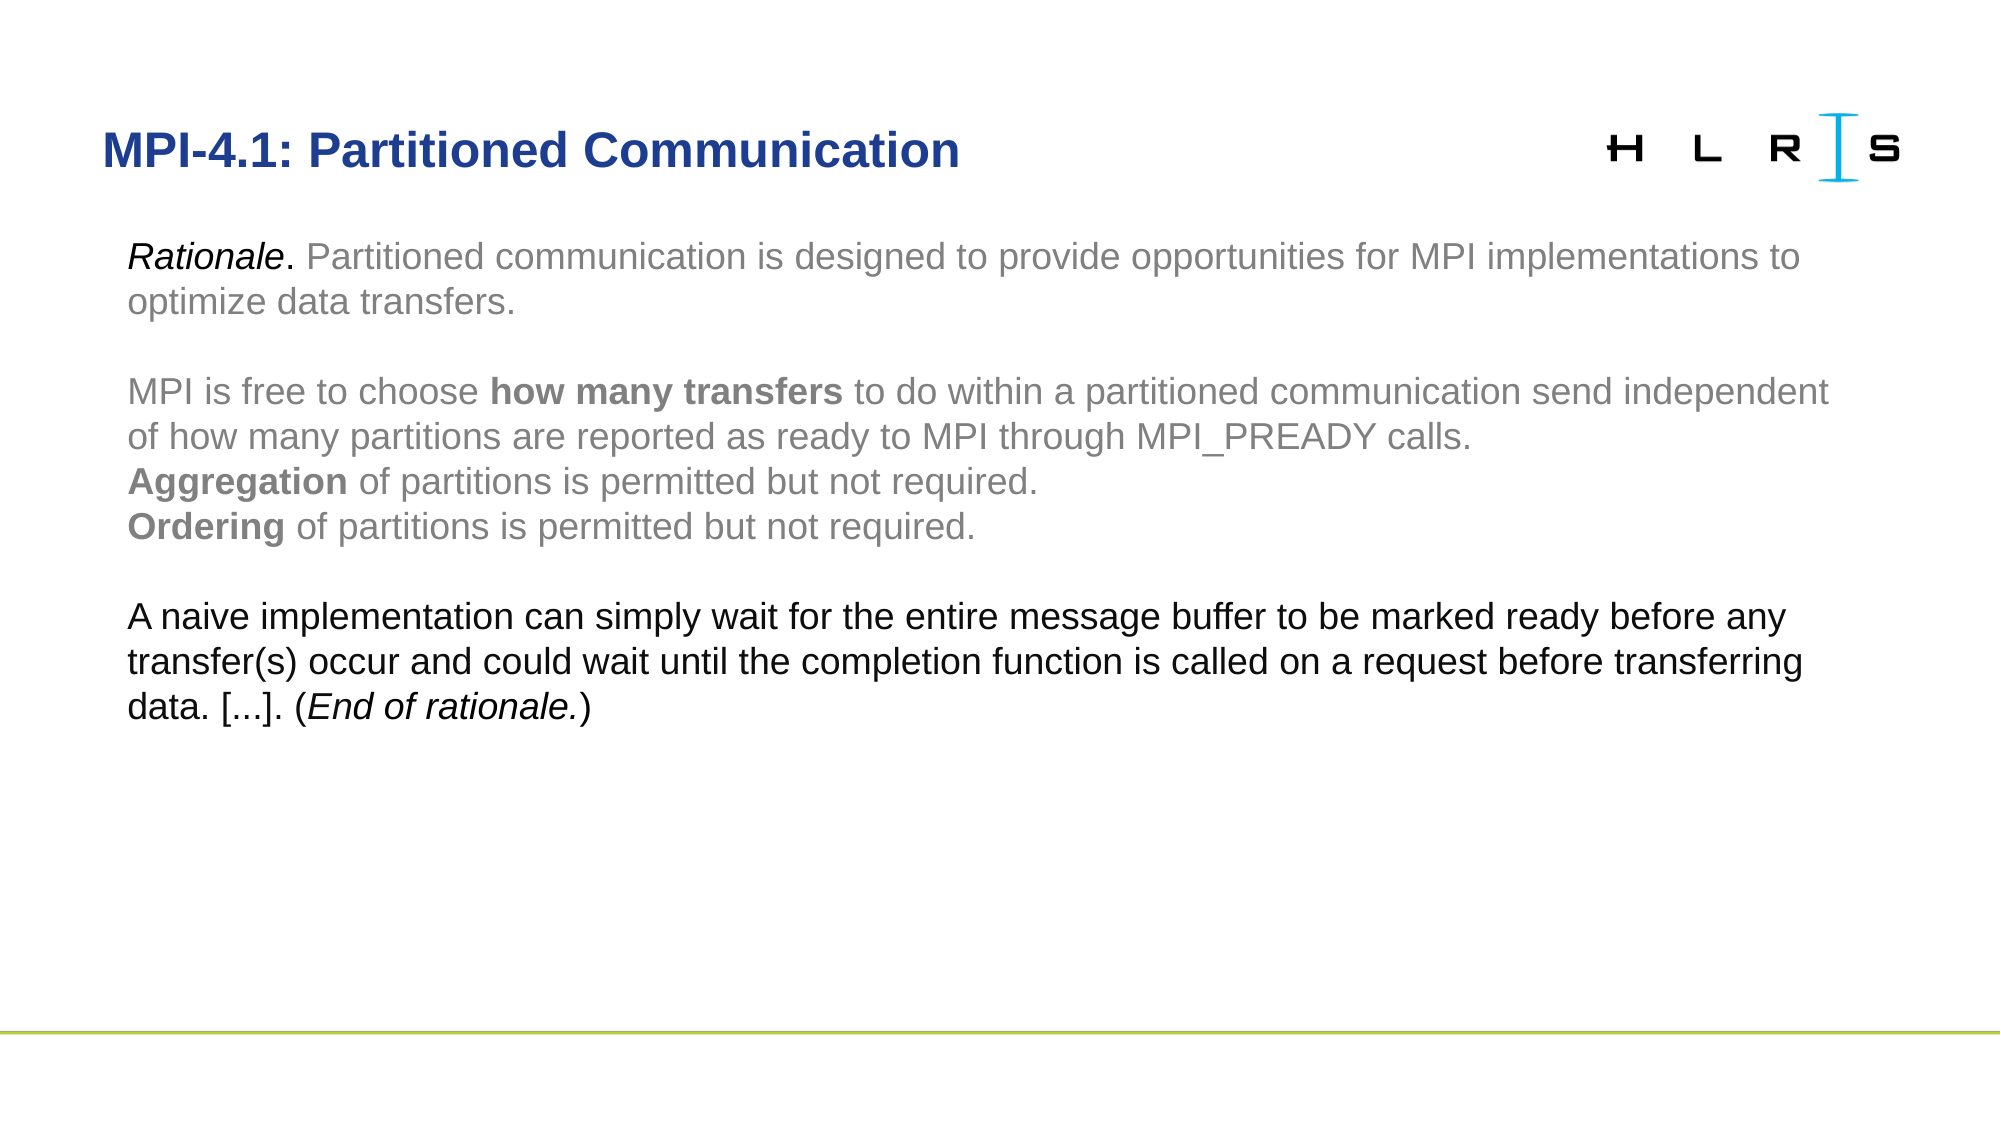

# MPI-4.1: Partitioned Communication
Rationale. Partitioned communication is designed to provide opportunities for MPI implementations to optimize data transfers.

MPI is free to choose how many transfers to do within a partitioned communication send independent of how many partitions are reported as ready to MPI through MPI_PREADY calls.
Aggregation of partitions is permitted but not required.
Ordering of partitions is permitted but not required.

A naive implementation can simply wait for the entire message buffer to be marked ready before any transfer(s) occur and could wait until the completion function is called on a request before transferring data. [...]. (End of rationale.)